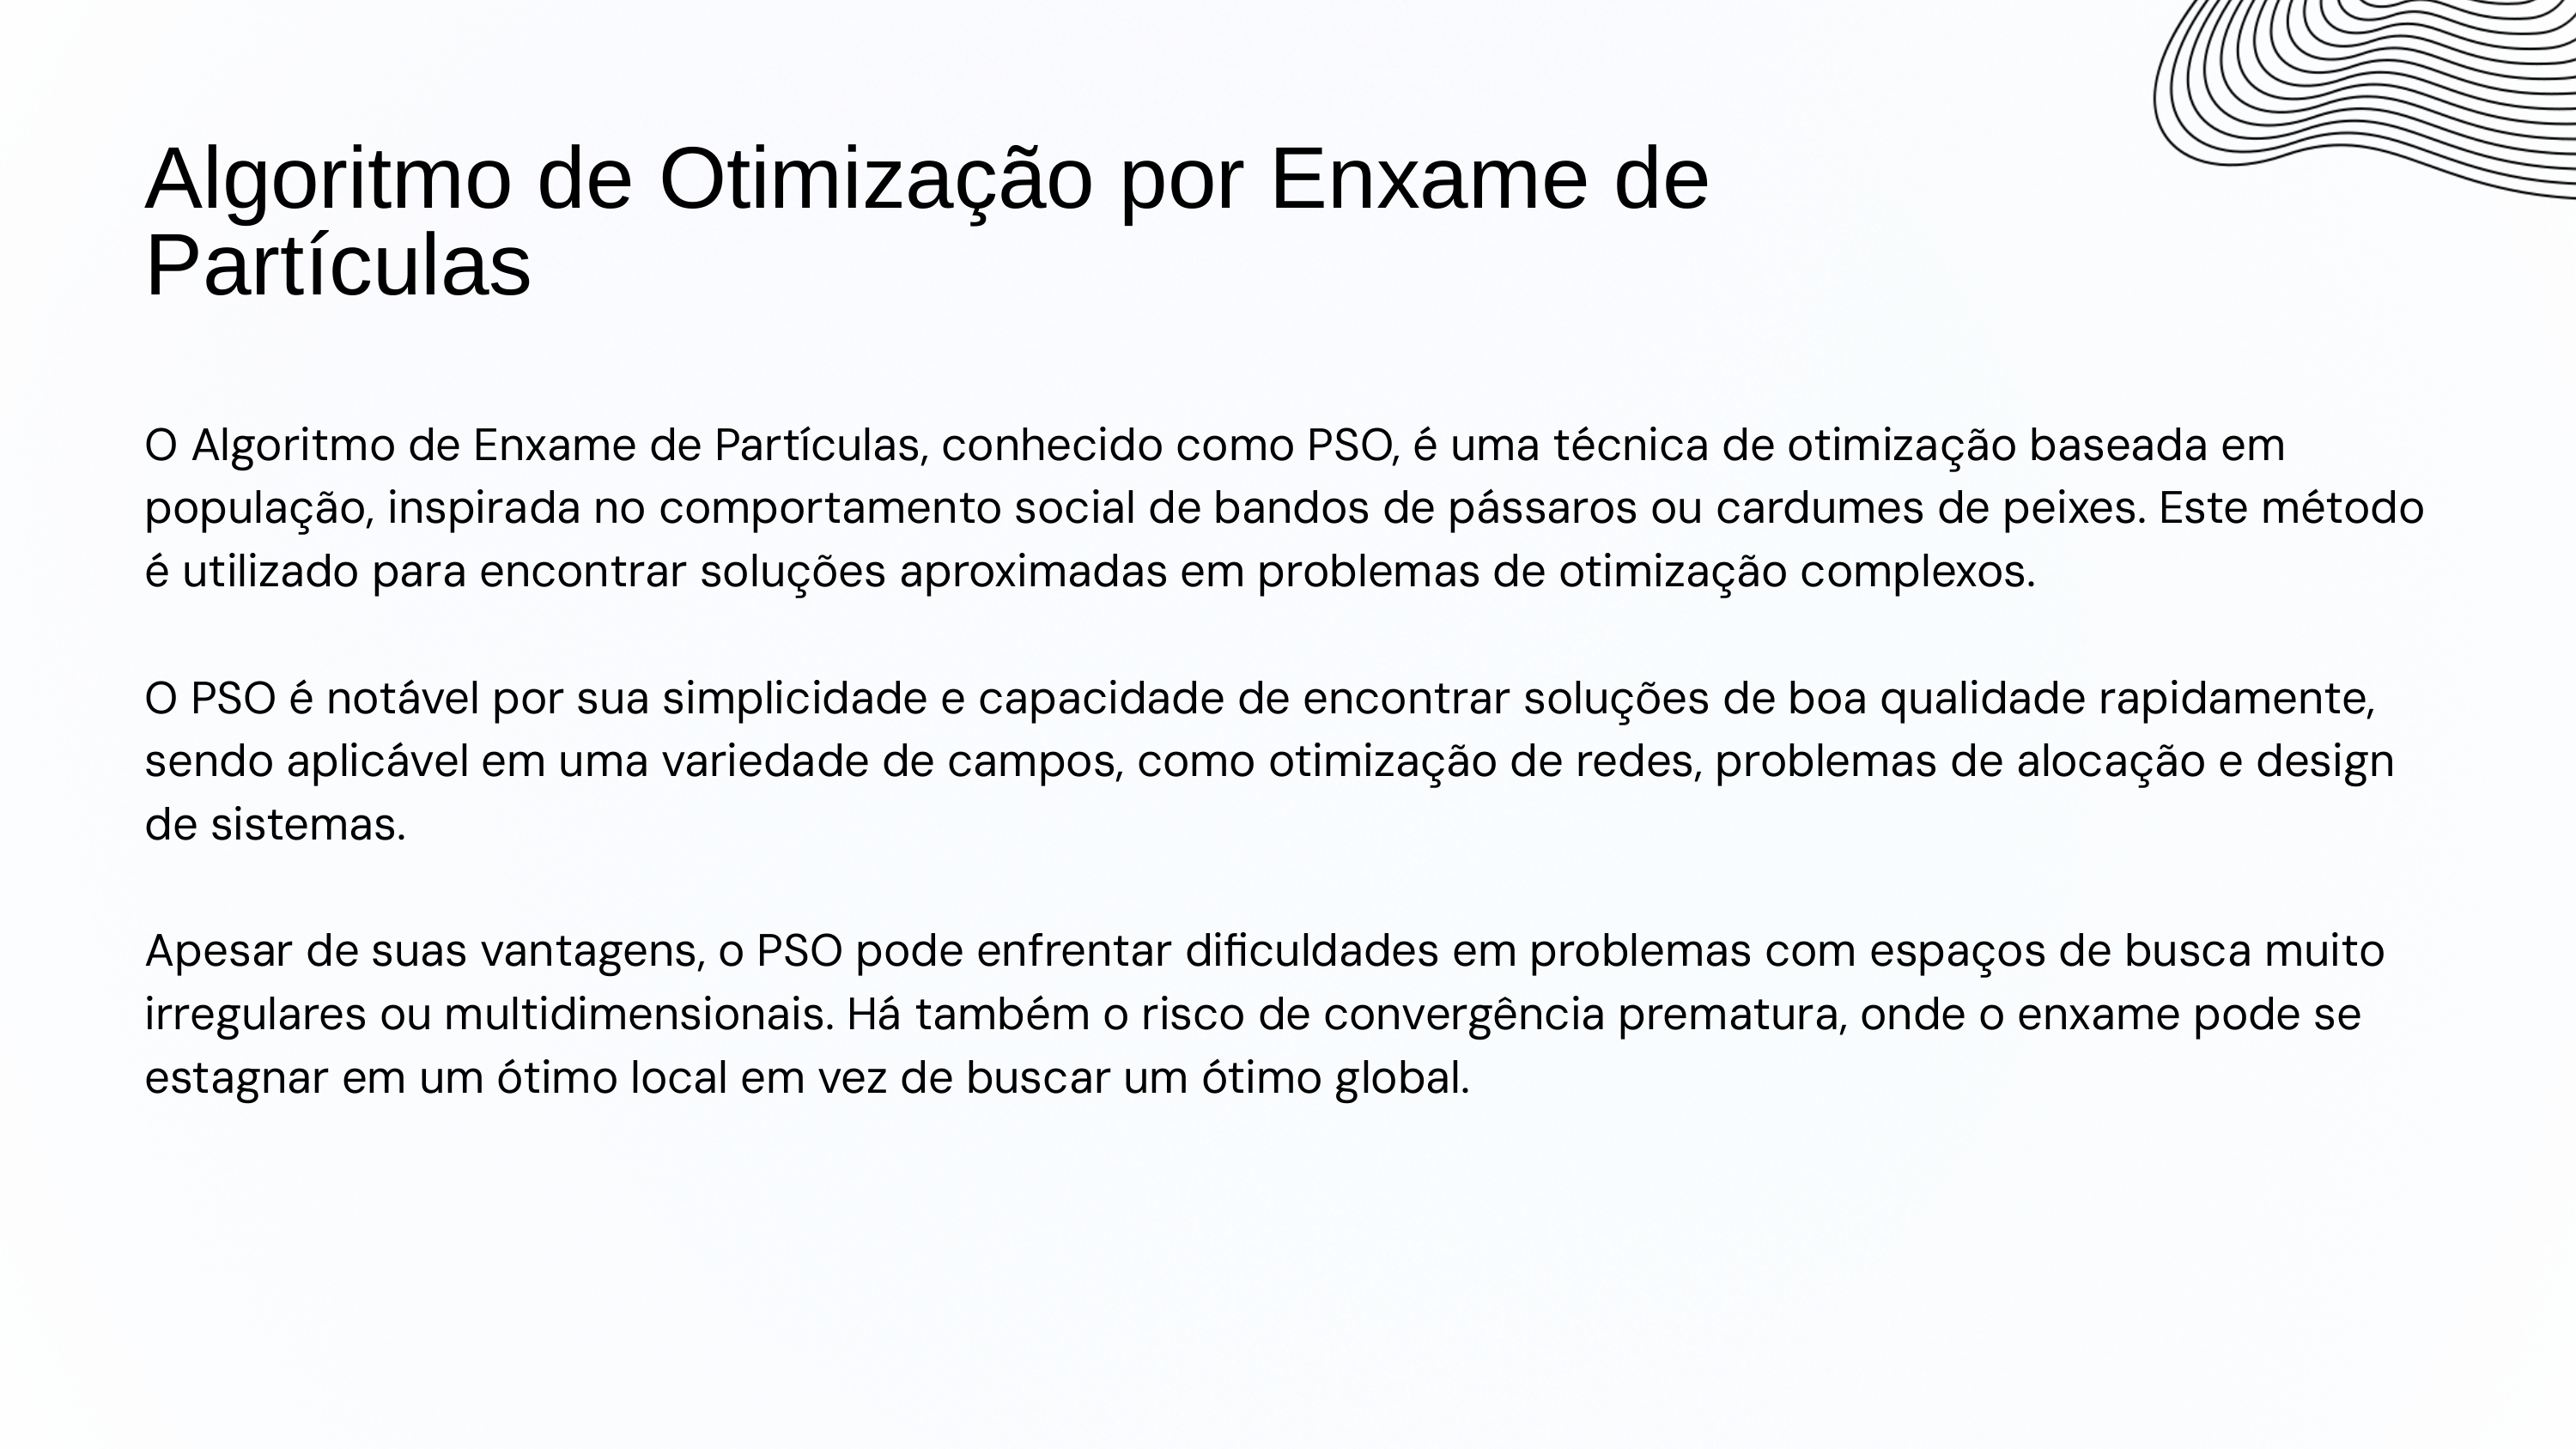

Algoritmo de Otimização por Enxame de Partículas
O Algoritmo de Enxame de Partículas, conhecido como PSO, é uma técnica de otimização baseada em população, inspirada no comportamento social de bandos de pássaros ou cardumes de peixes. Este método é utilizado para encontrar soluções aproximadas em problemas de otimização complexos.

O PSO é notável por sua simplicidade e capacidade de encontrar soluções de boa qualidade rapidamente, sendo aplicável em uma variedade de campos, como otimização de redes, problemas de alocação e design de sistemas.

Apesar de suas vantagens, o PSO pode enfrentar dificuldades em problemas com espaços de busca muito irregulares ou multidimensionais. Há também o risco de convergência prematura, onde o enxame pode se estagnar em um ótimo local em vez de buscar um ótimo global.